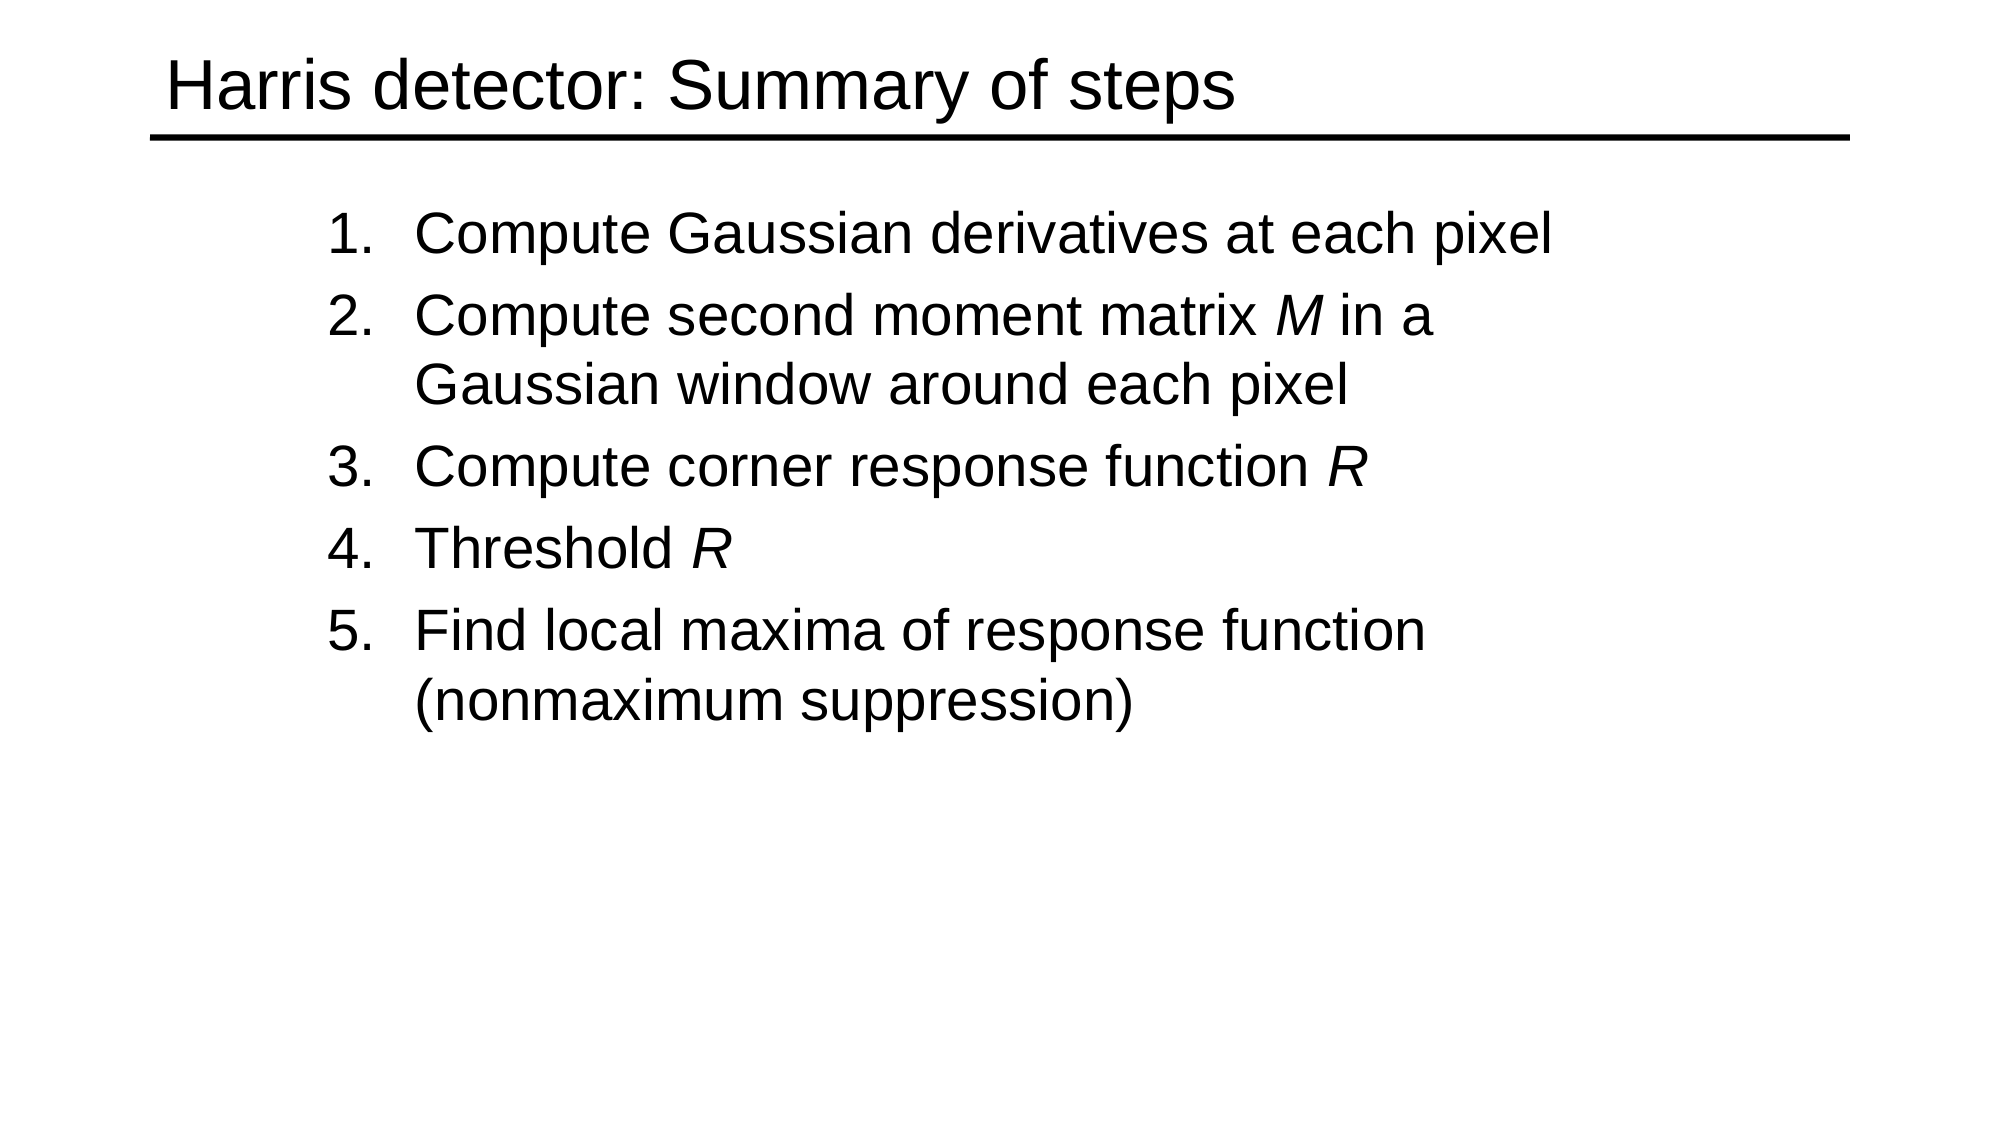

# Harris detector: Summary of steps
Compute Gaussian derivatives at each pixel
Compute second moment matrix M in a Gaussian window around each pixel
Compute corner response function R
Threshold R
Find local maxima of response function (nonmaximum suppression)